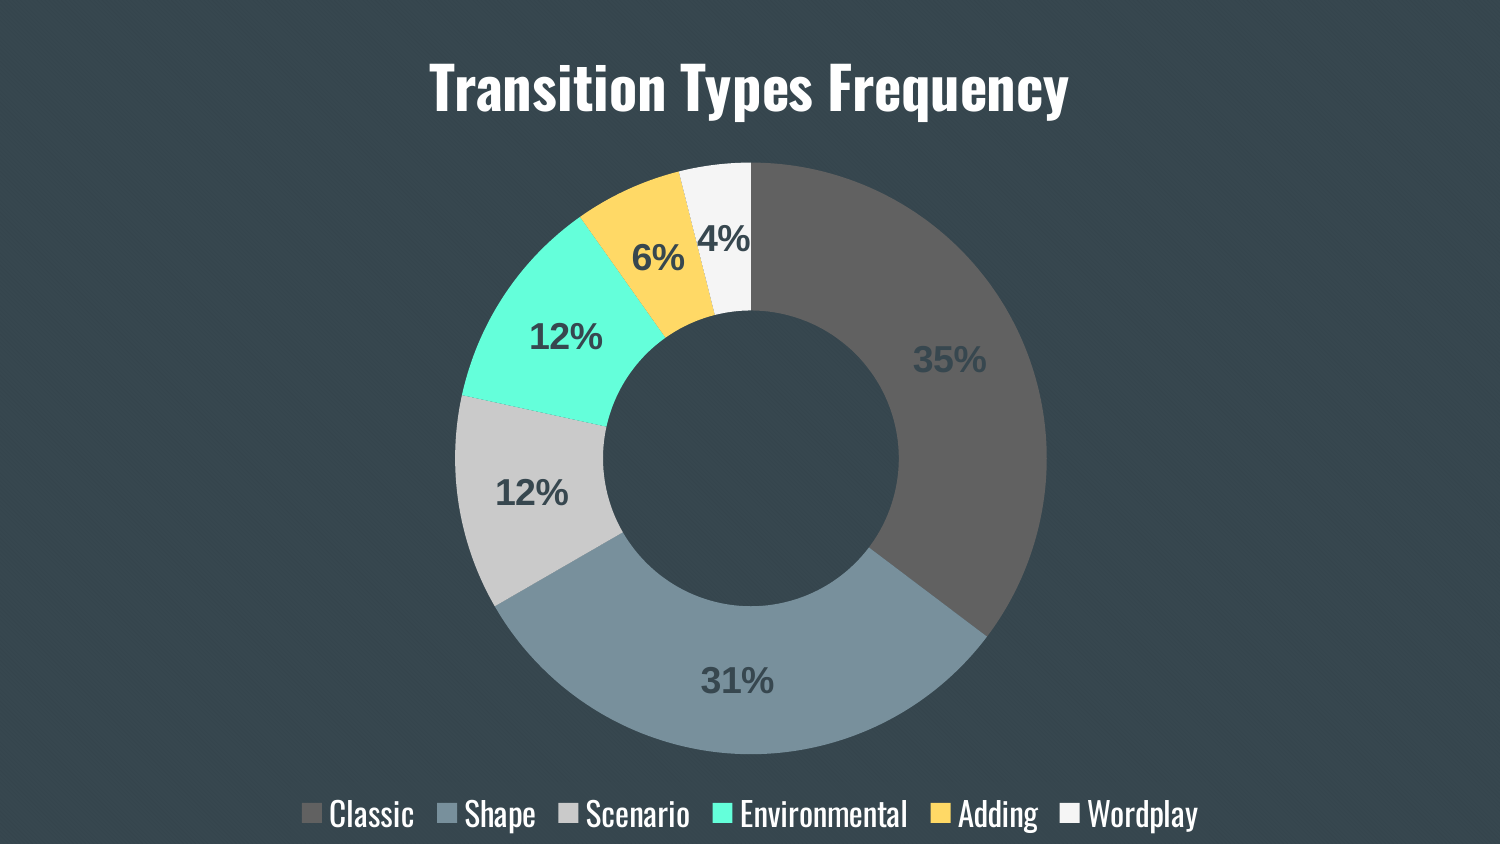

### Chart: Transition Types Frequency

| Category | Transition Types |
|---|---|
| Classic | 18.0 |
| Shape | 16.0 |
| Scenario | 6.0 |
| Environmental | 6.0 |
| Adding | 3.0 |
| Wordplay | 2.0 |